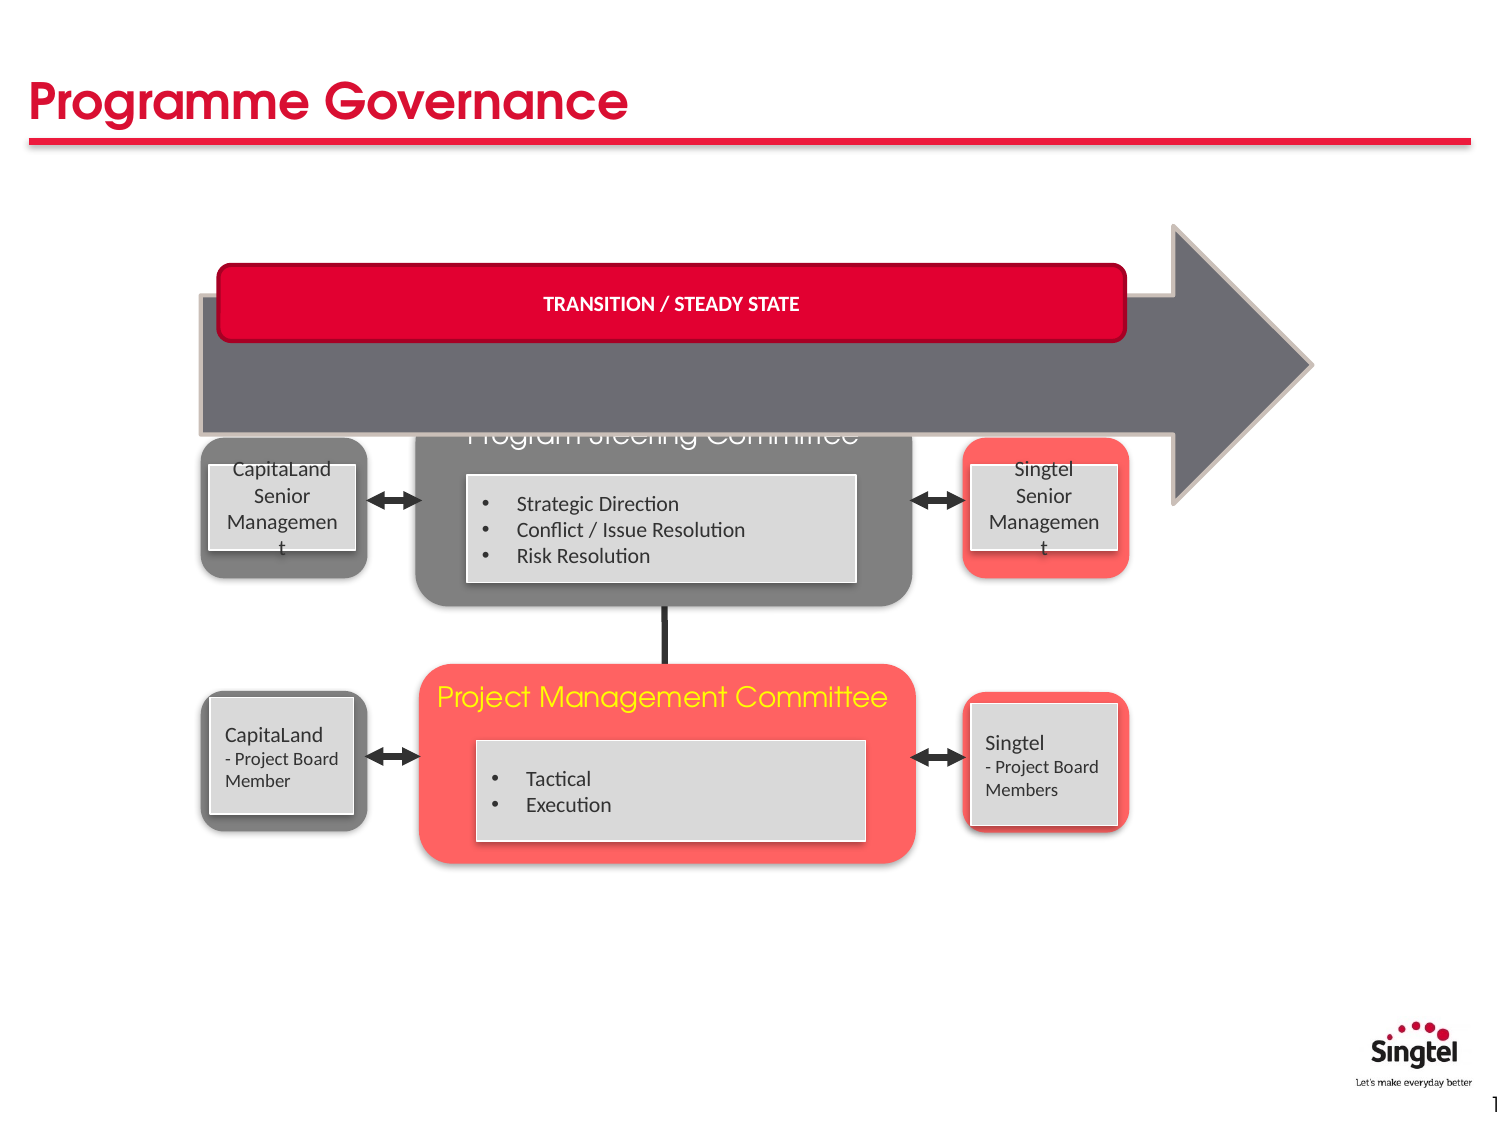

# Programme Governance

TRANSITION / STEADY STATE
Program Steering Committee

CapitaLand Senior Management
Singtel Senior Management
Strategic Direction
Conflict / Issue Resolution
Risk Resolution

Project Management Committee

CapitaLand
- Project Board Member
Singtel
- Project Board Members
Tactical
Execution